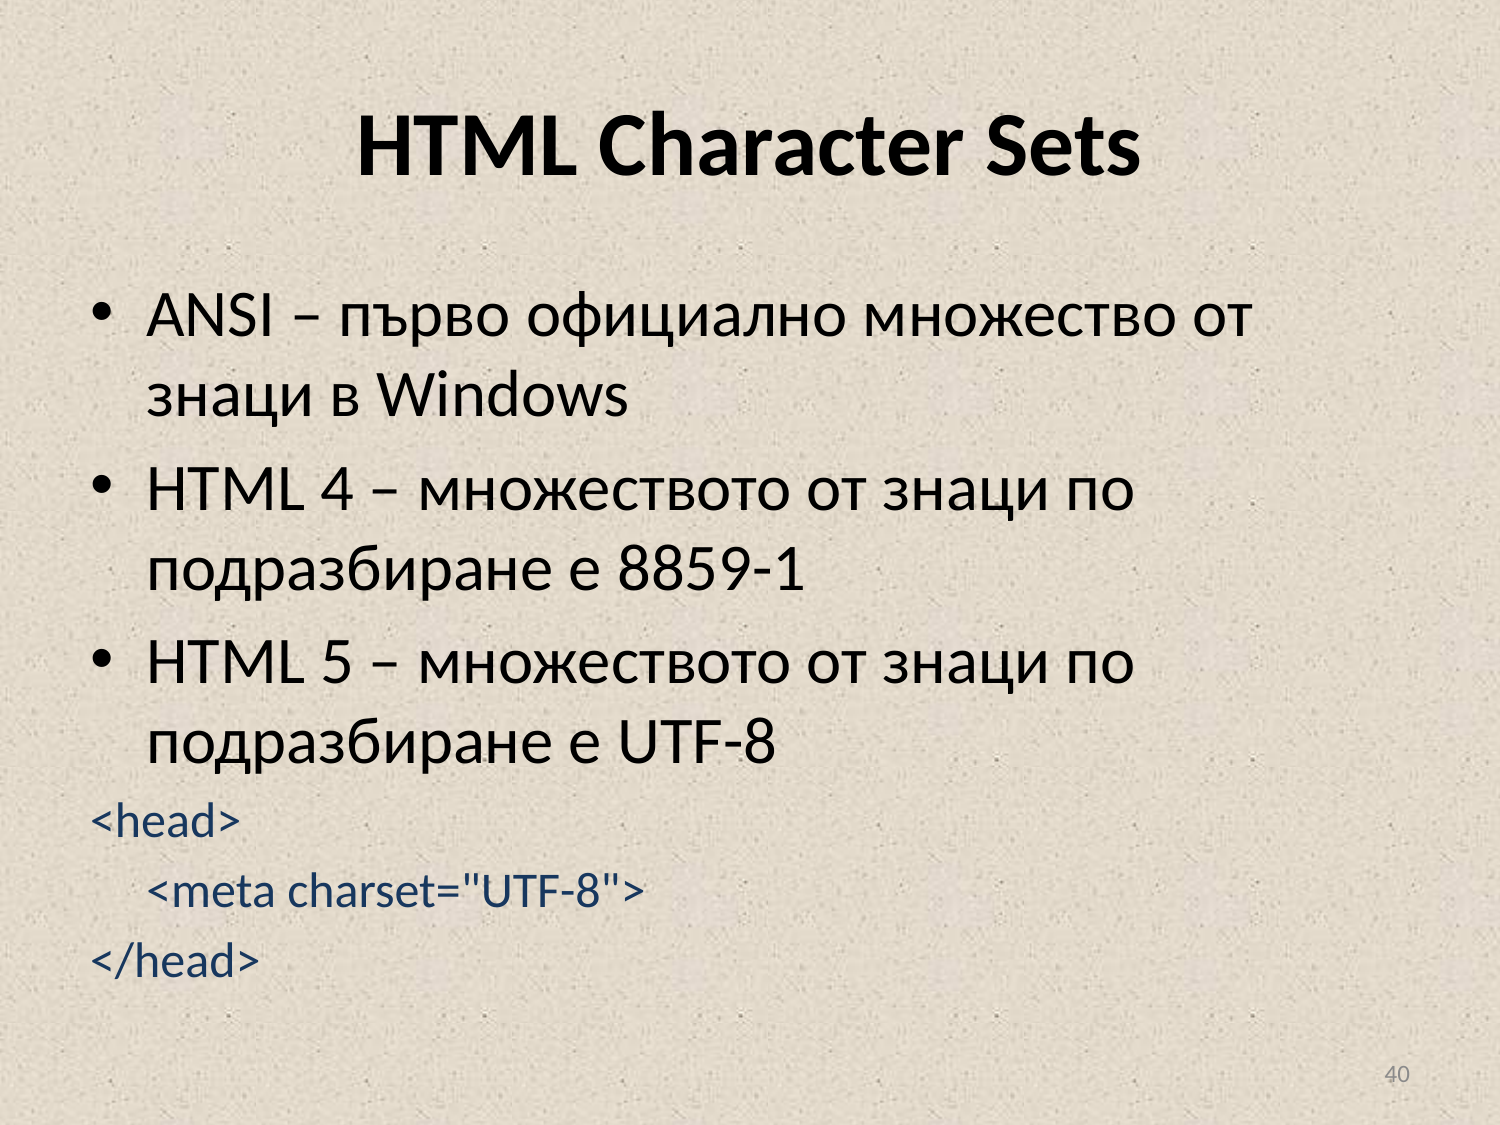

# HTML Character Sets
ANSI – първо официално множество от знаци в Windows
HTML 4 – множеството от знаци по подразбиране е 8859-1
HTML 5 – множеството от знаци по подразбиране е UTF-8
<head>
	<meta charset="UTF-8">
</head>

40